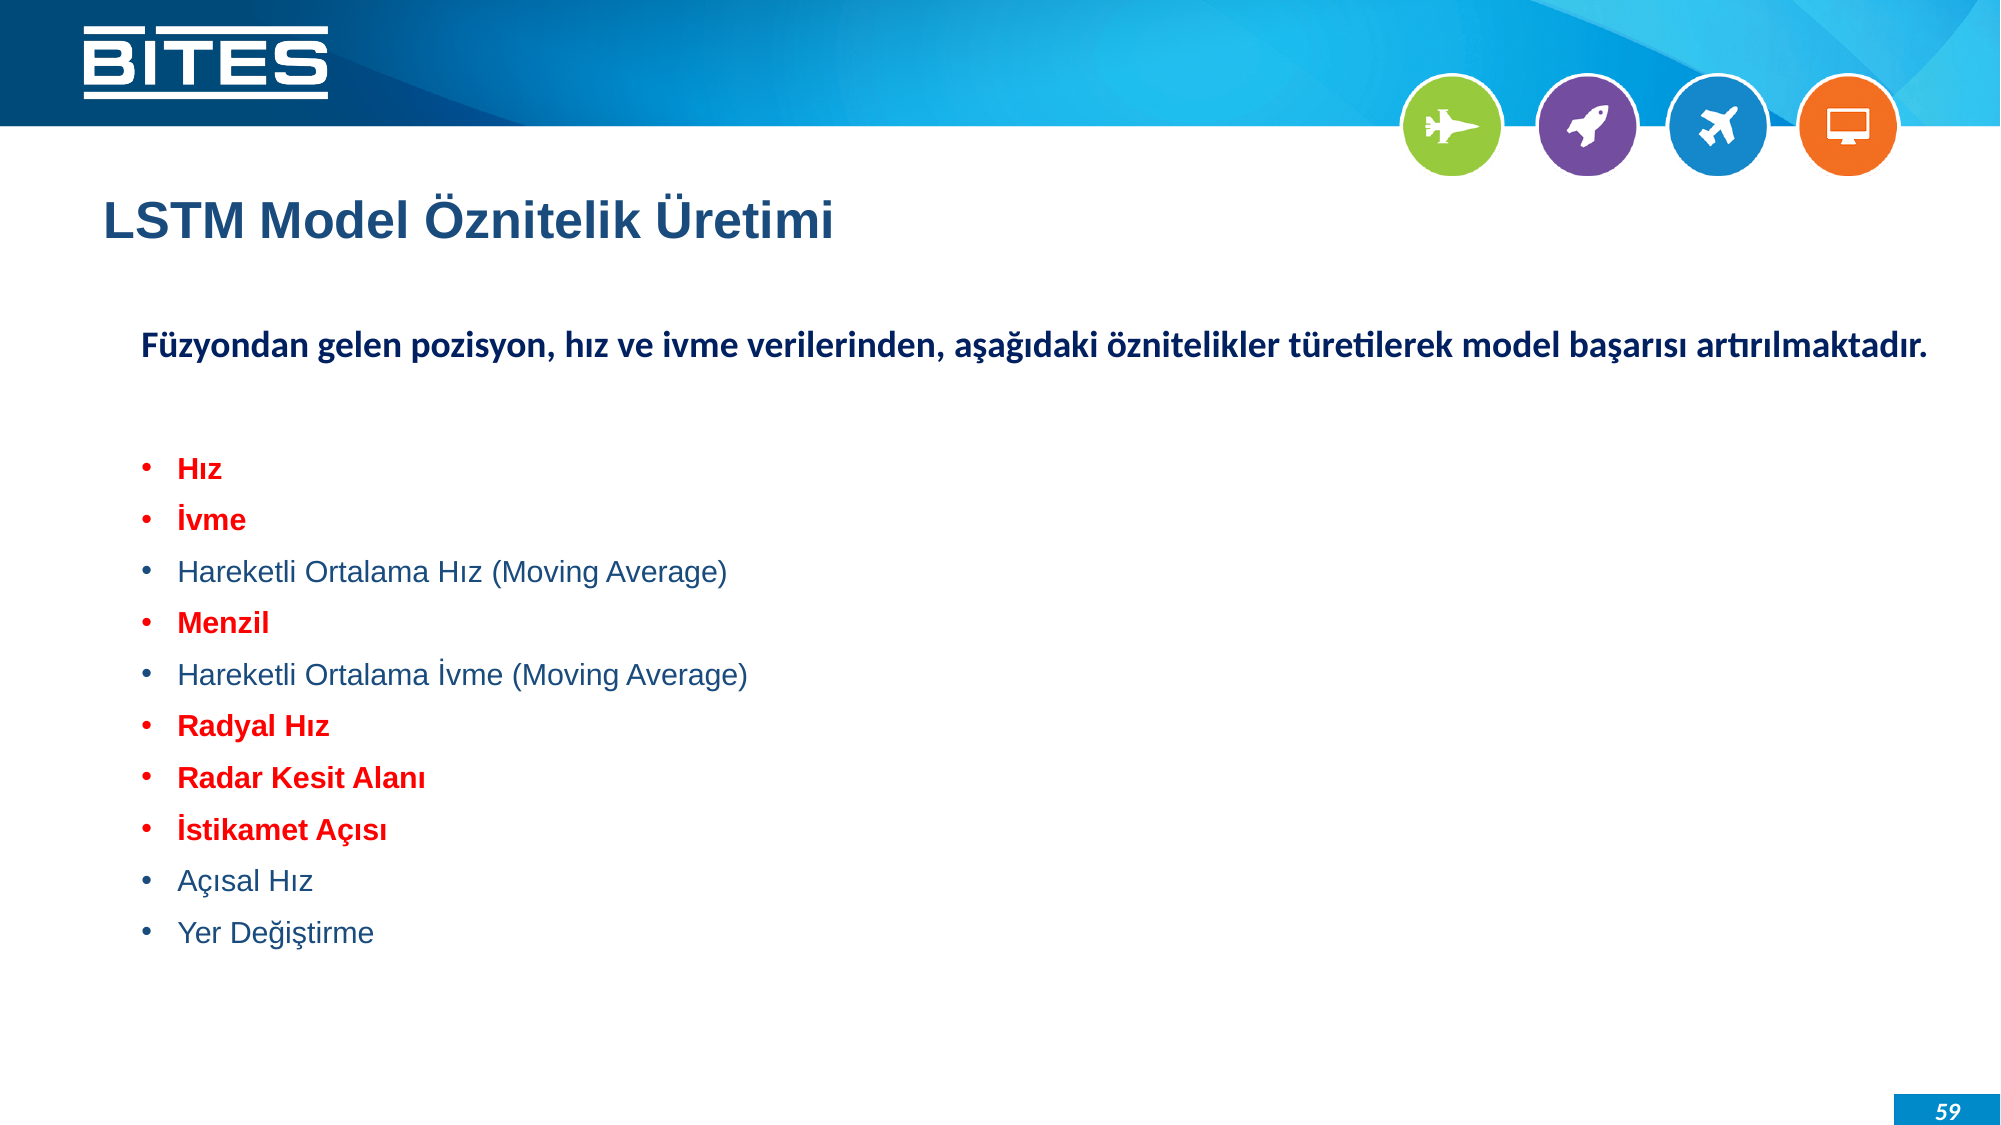

# LSTM Model Öznitelik Üretimi
Füzyondan gelen pozisyon, hız ve ivme verilerinden, aşağıdaki öznitelikler türetilerek model başarısı artırılmaktadır.
Hız
İvme
Hareketli Ortalama Hız (Moving Average)
Menzil
Hareketli Ortalama İvme (Moving Average)
Radyal Hız
Radar Kesit Alanı
İstikamet Açısı
Açısal Hız
Yer Değiştirme
59